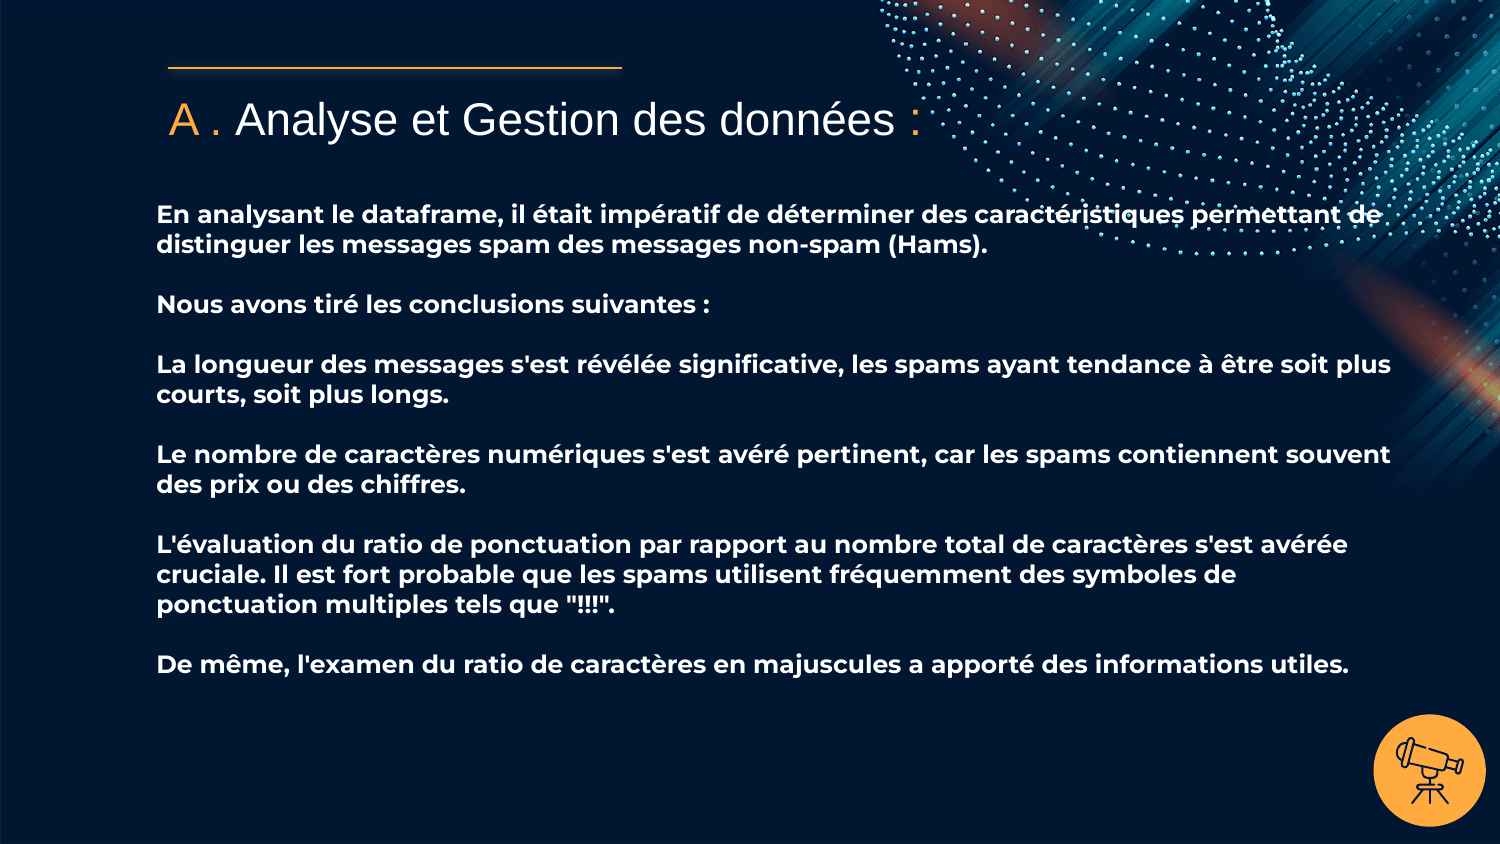

# A . Analyse et Gestion des données :
En analysant le dataframe, il était impératif de déterminer des caractéristiques permettant de distinguer les messages spam des messages non-spam (Hams).

Nous avons tiré les conclusions suivantes :

La longueur des messages s'est révélée significative, les spams ayant tendance à être soit plus courts, soit plus longs.

Le nombre de caractères numériques s'est avéré pertinent, car les spams contiennent souvent des prix ou des chiffres.

L'évaluation du ratio de ponctuation par rapport au nombre total de caractères s'est avérée cruciale. Il est fort probable que les spams utilisent fréquemment des symboles de ponctuation multiples tels que "!!!".

De même, l'examen du ratio de caractères en majuscules a apporté des informations utiles.